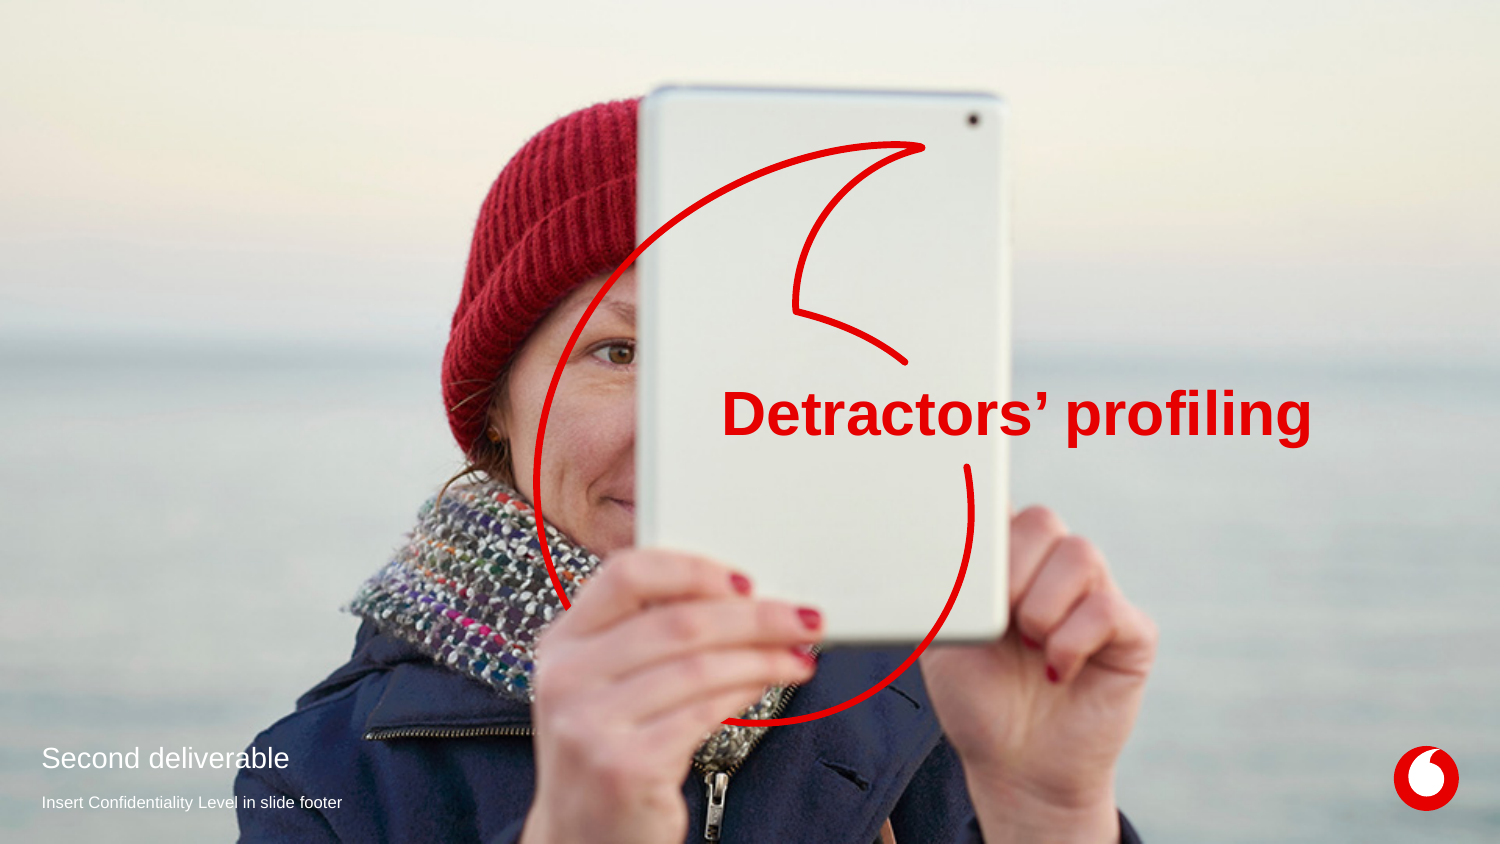

# Detractors’ profiling
Second deliverable
Insert Confidentiality Level in slide footer